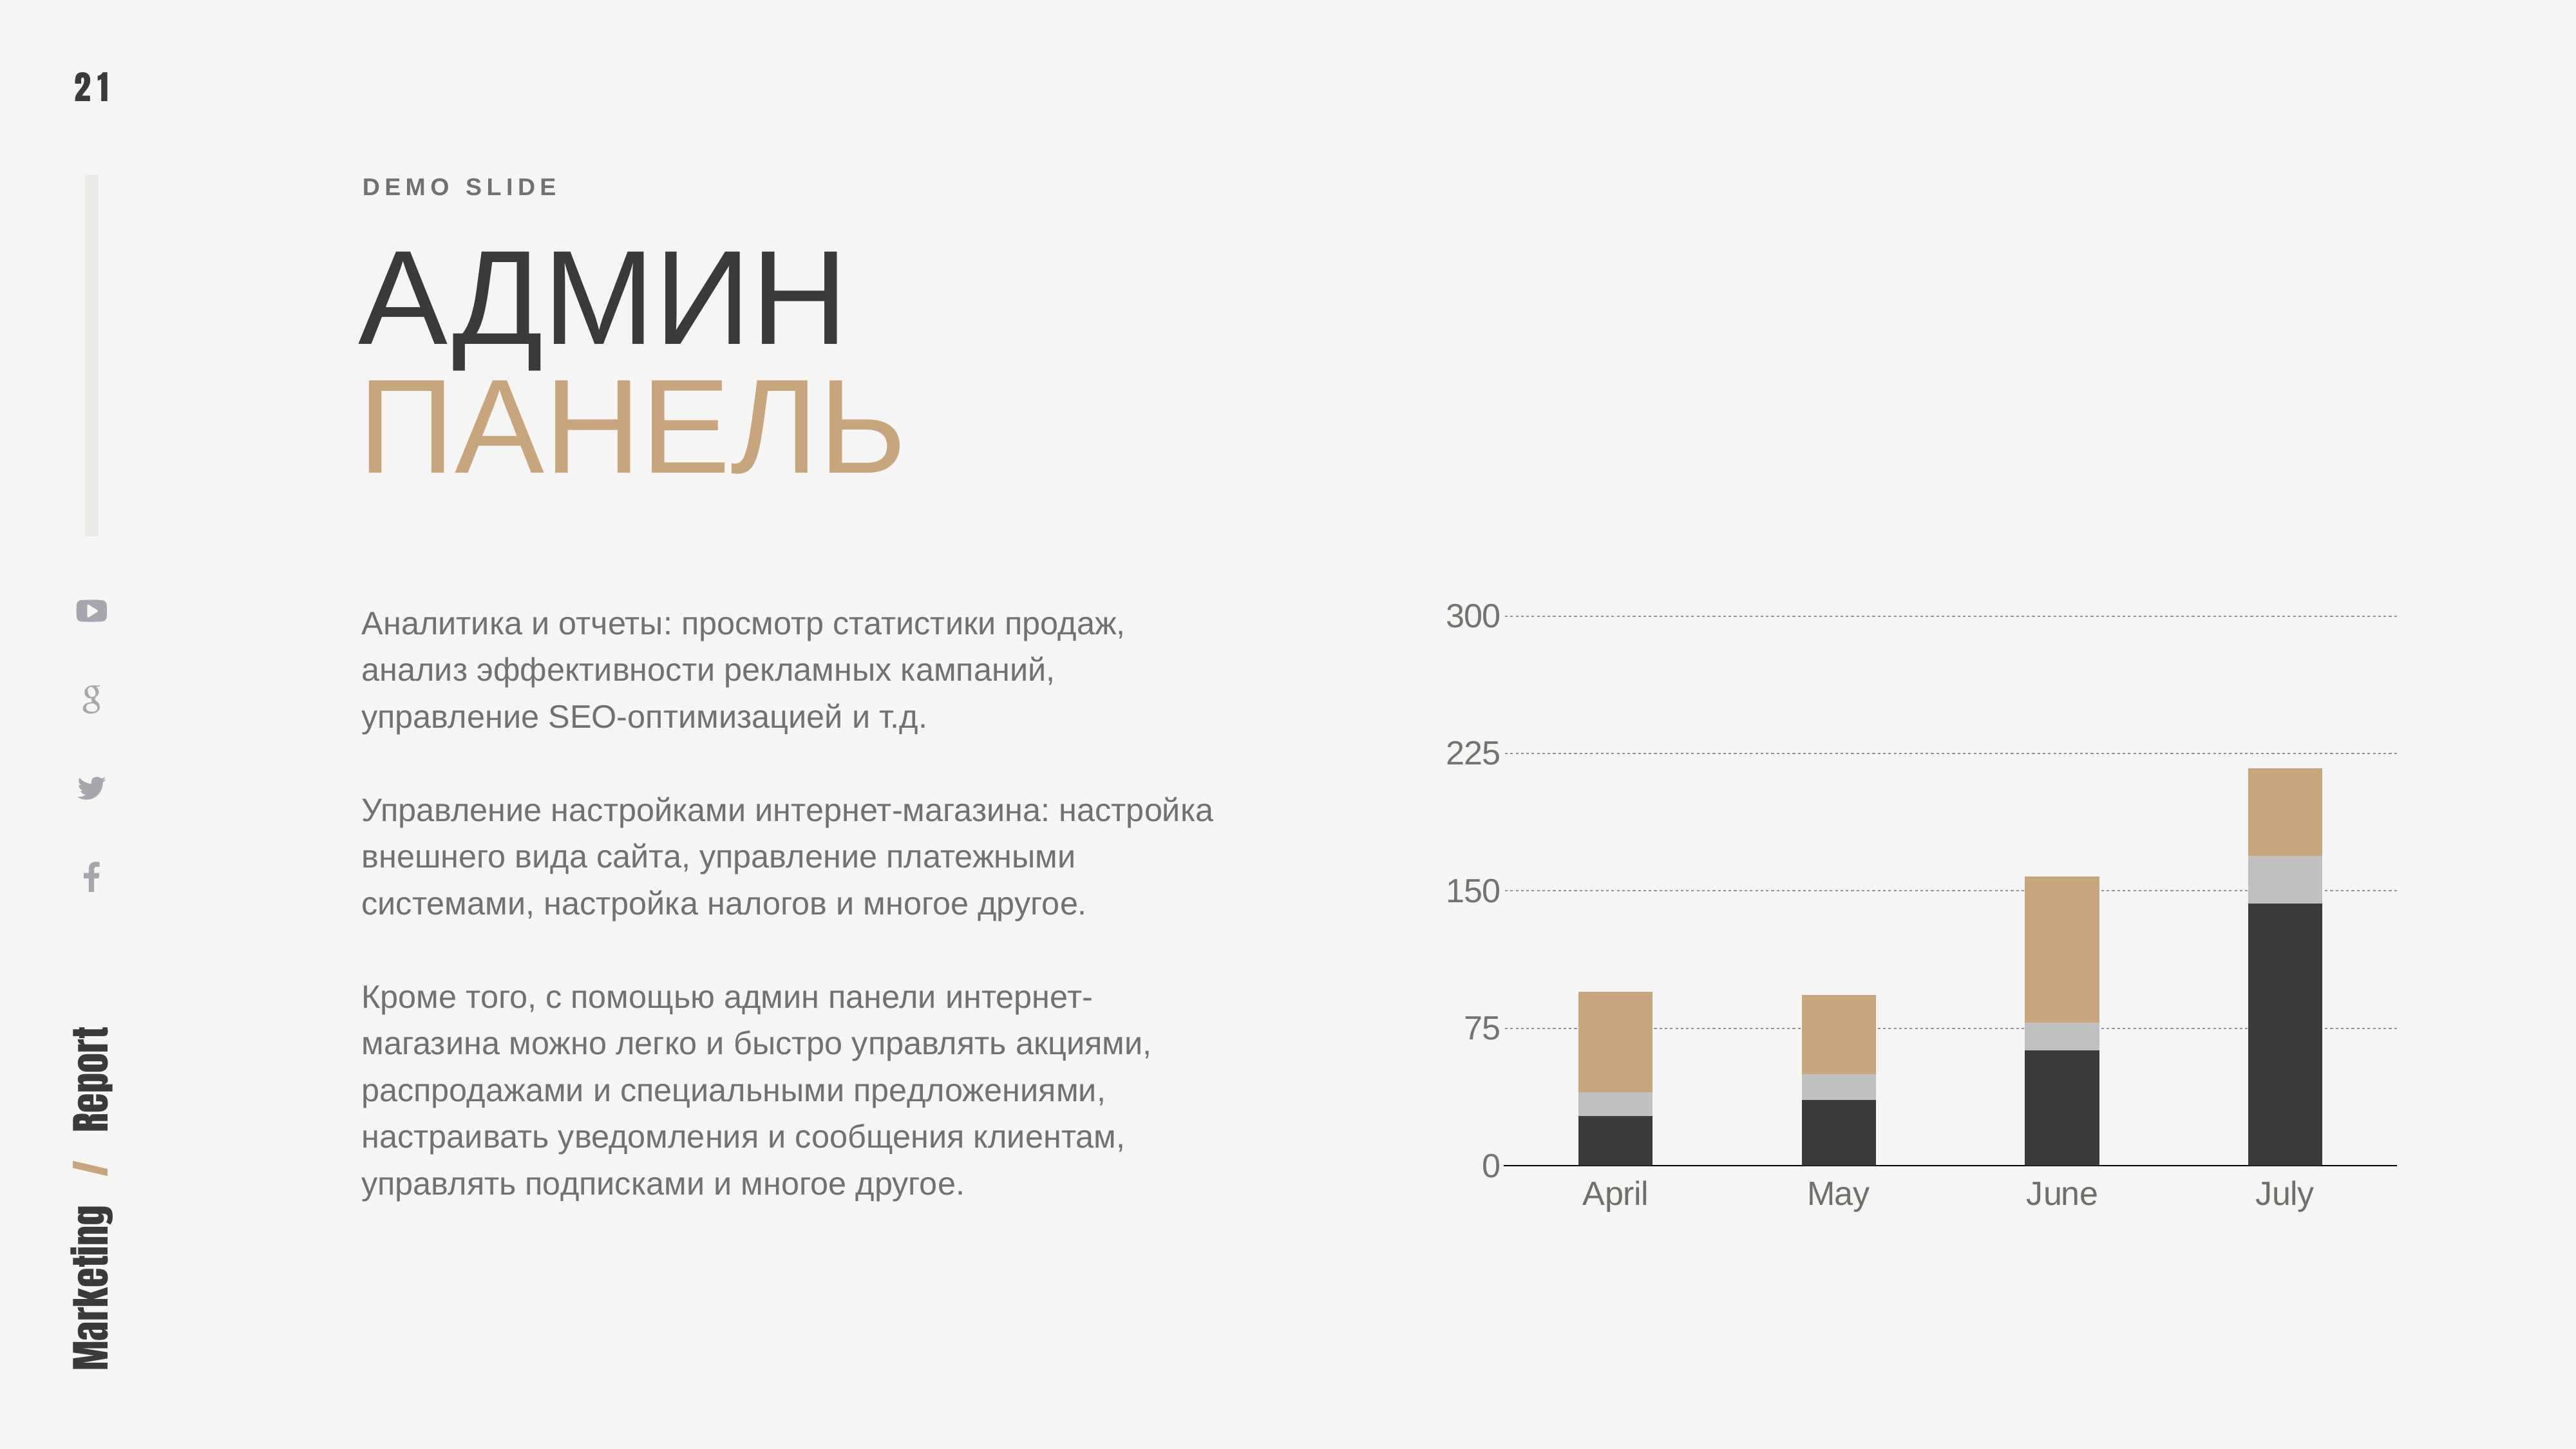

21
demo slide
Админ
панель
Аналитика и отчеты: просмотр статистики продаж, анализ эффективности рекламных кампаний, управление SEO-оптимизацией и т.д.

Управление настройками интернет-магазина: настройка внешнего вида сайта, управление платежными системами, настройка налогов и многое другое.

Кроме того, с помощью админ панели интернет-магазина можно легко и быстро управлять акциями, распродажами и специальными предложениями, настраивать уведомления и сообщения клиентам, управлять подписками и многое другое.

### Chart

| Category | Region 1 | Untitled 1 | Region 2 |
|---|---|---|---|
| April | 27.0 | 13.0 | 55.0 |
| May | 36.0 | 14.0 | 43.0 |
| June | 63.0 | 15.0 | 80.0 |
| July | 143.0 | 26.0 | 48.0 |